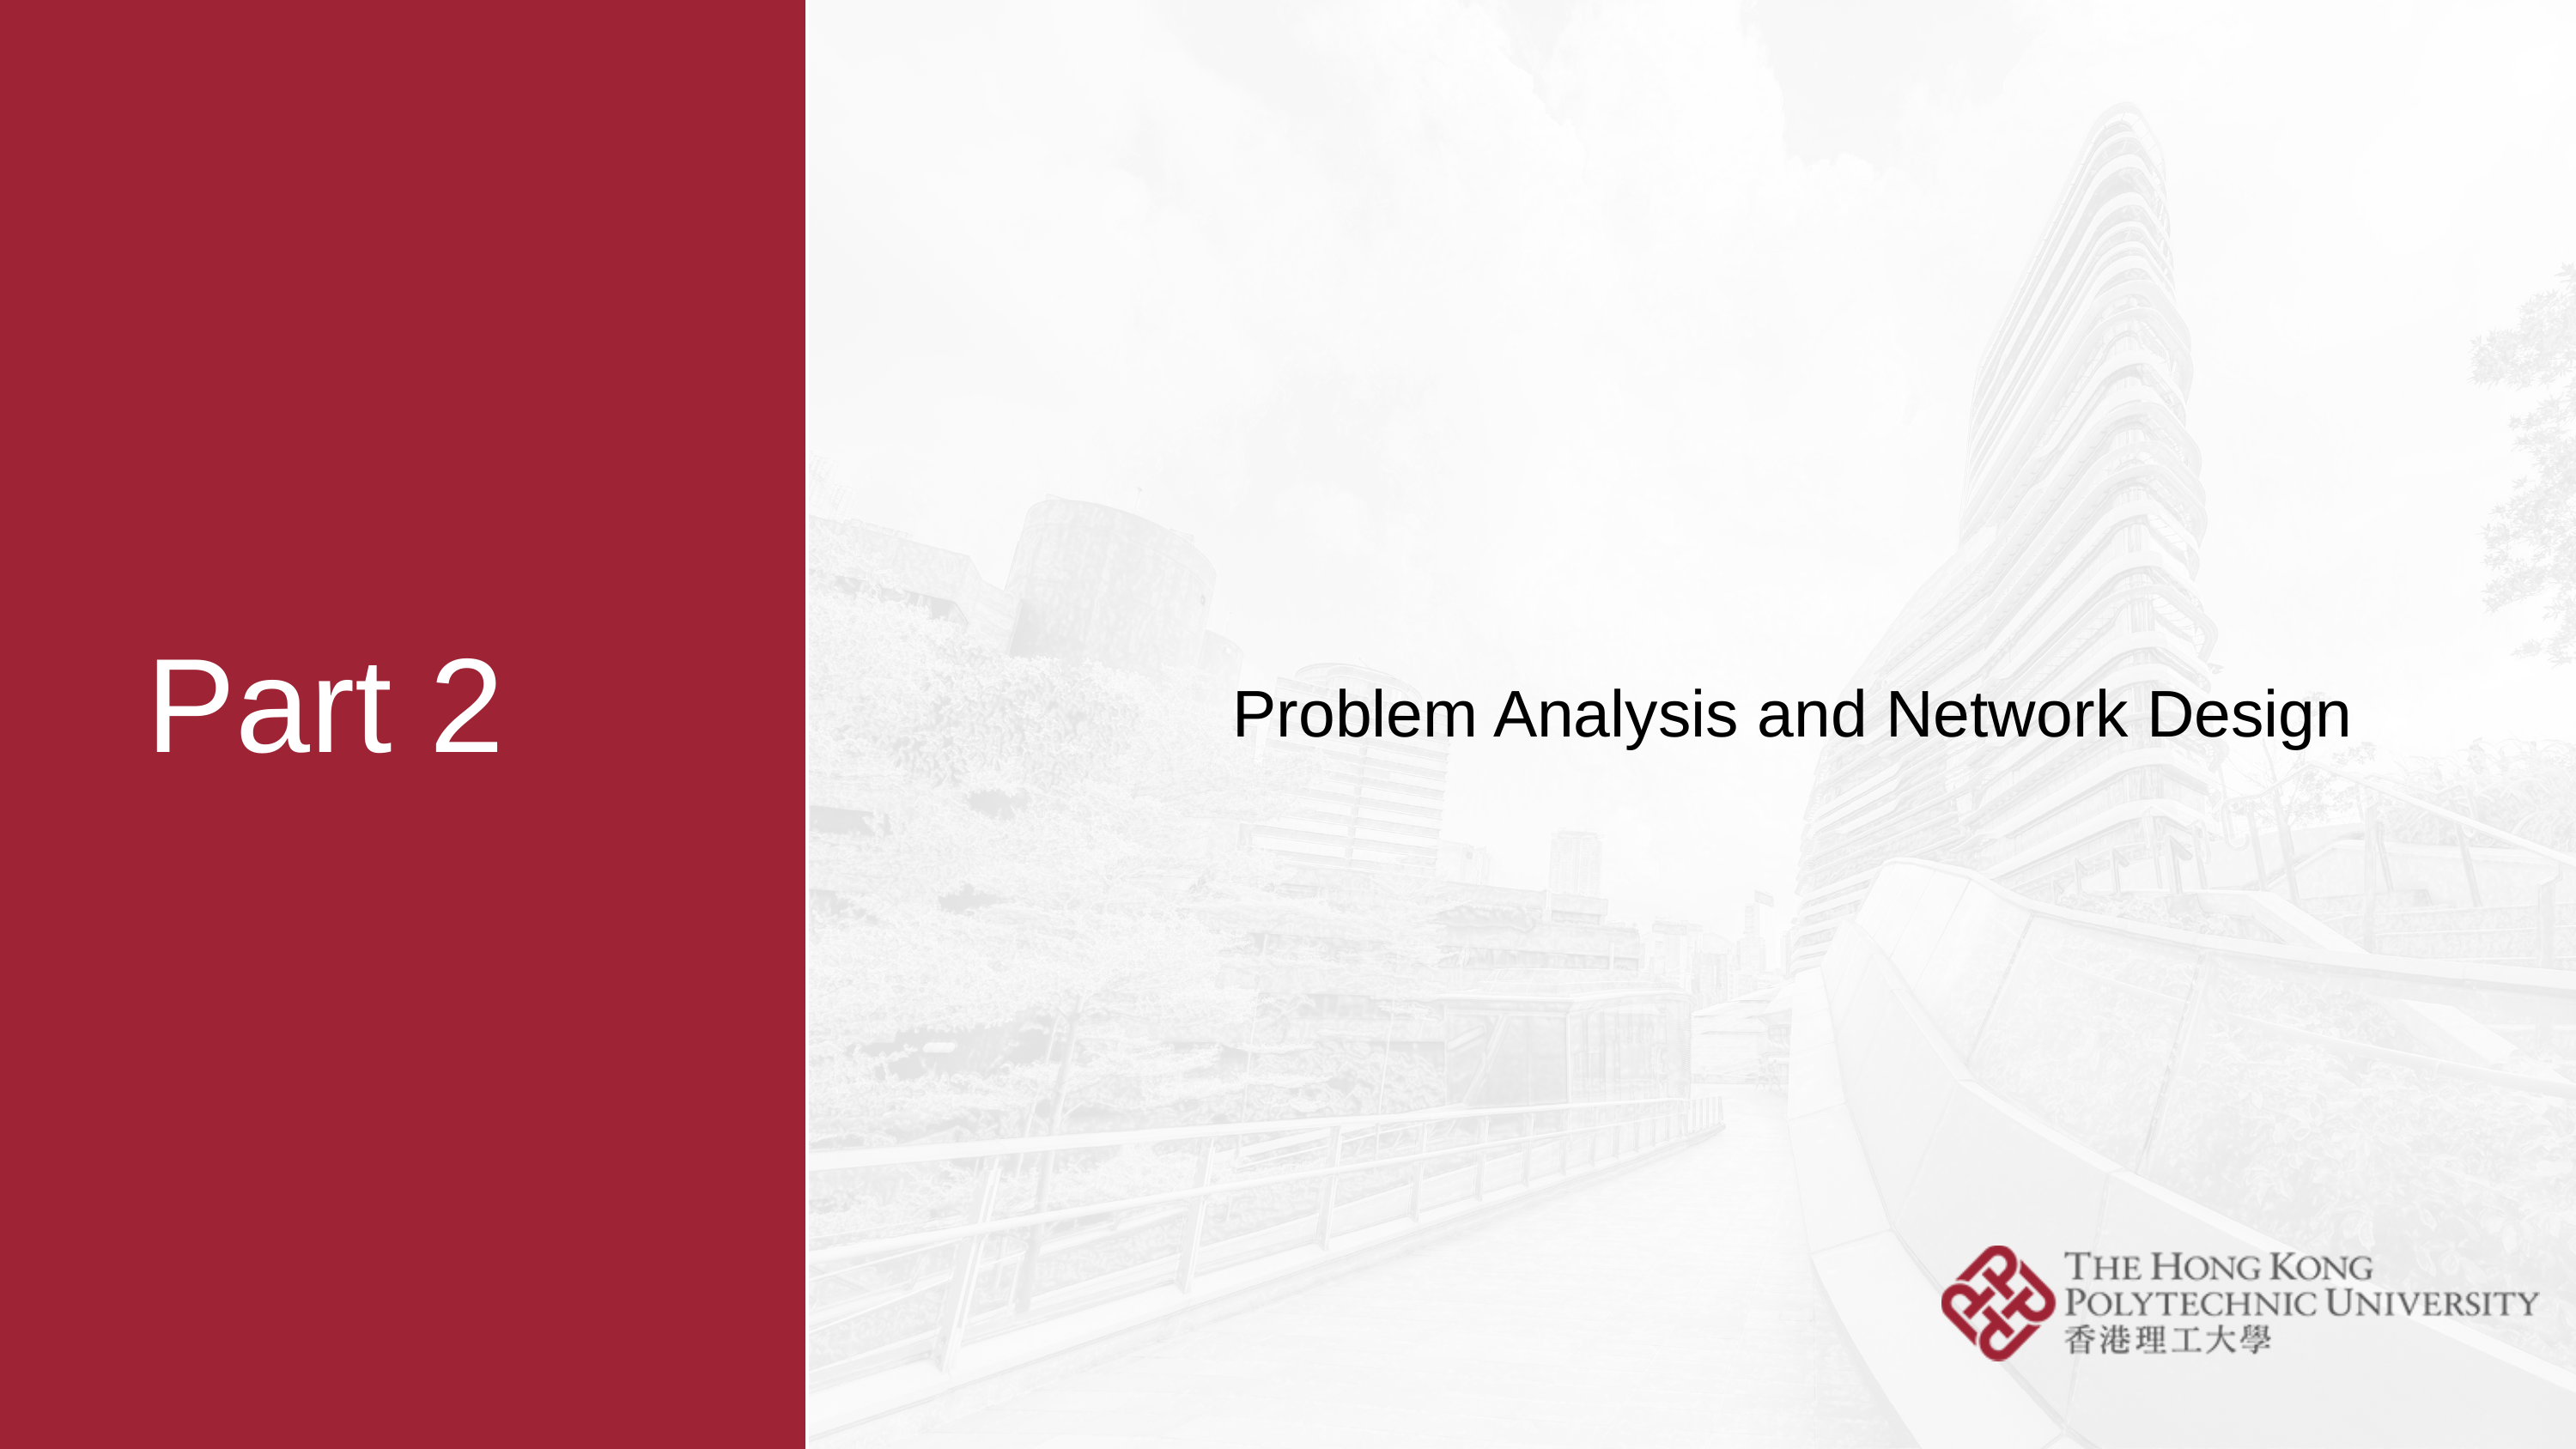

# Part 2
Problem Analysis and Network Design